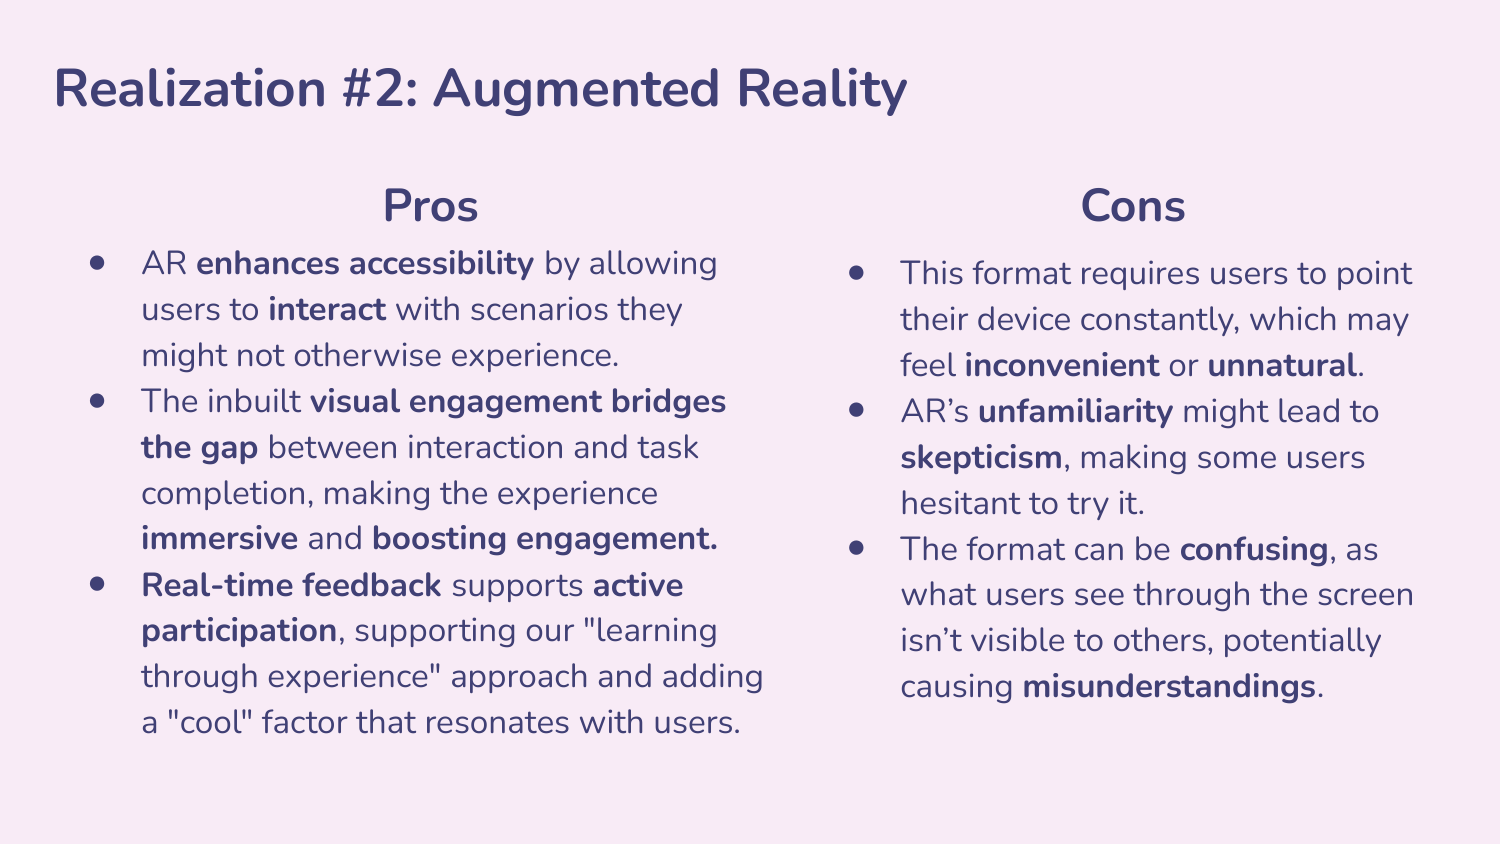

# Realization #2: Augmented Reality
Pros
Cons
AR enhances accessibility by allowing users to interact with scenarios they might not otherwise experience.
The inbuilt visual engagement bridges the gap between interaction and task completion, making the experience immersive and boosting engagement.
Real-time feedback supports active participation, supporting our "learning through experience" approach and adding a "cool" factor that resonates with users.

This format requires users to point their device constantly, which may feel inconvenient or unnatural.
AR’s unfamiliarity might lead to skepticism, making some users hesitant to try it.
The format can be confusing, as what users see through the screen isn’t visible to others, potentially causing misunderstandings.